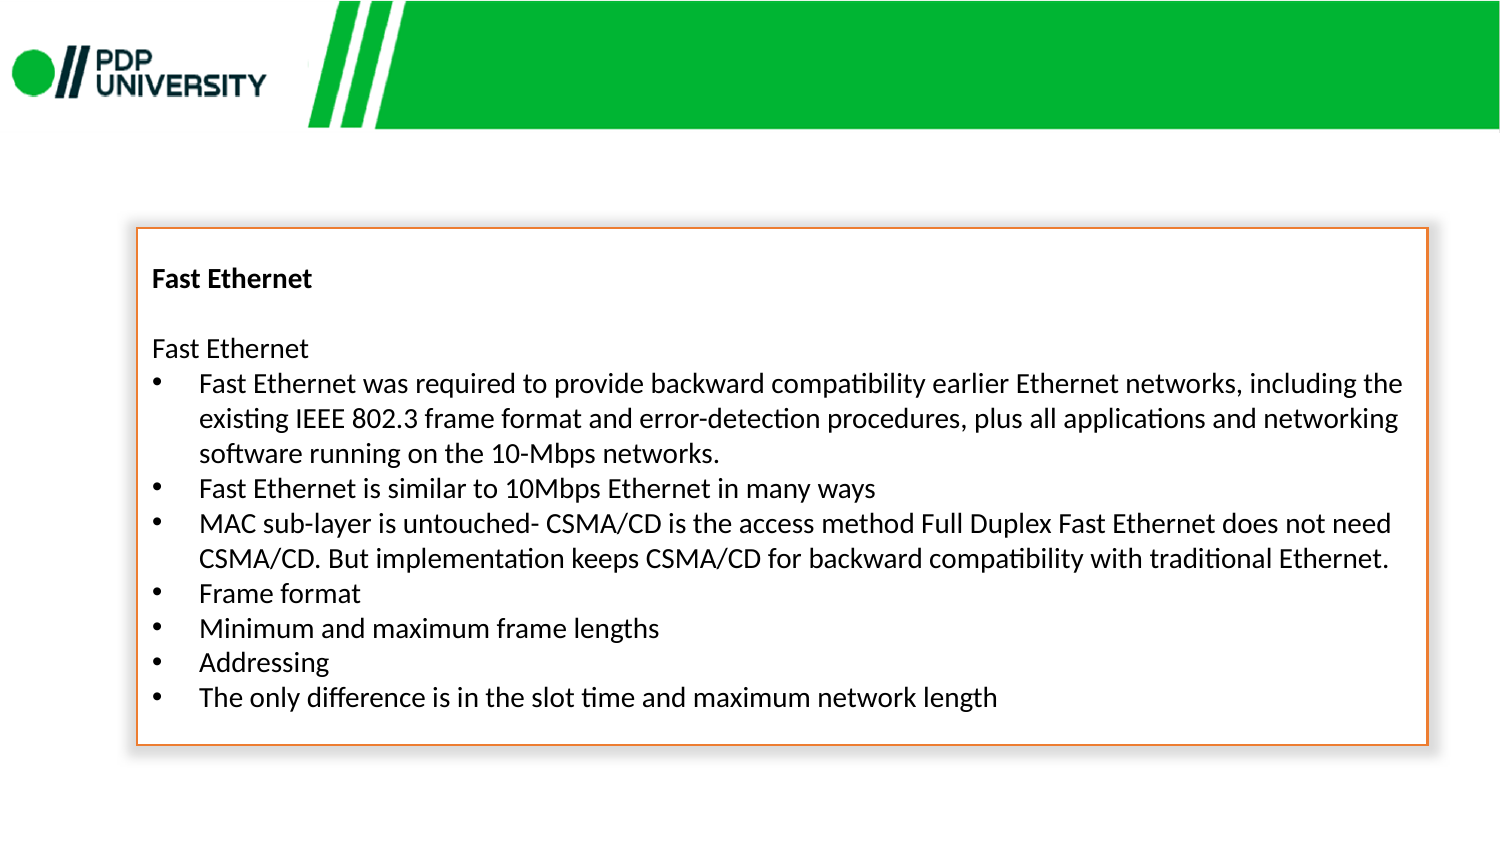

Fast Ethernet

Fast Ethernet
Fast Ethernet was required to provide backward compatibility earlier Ethernet networks, including the existing IEEE 802.3 frame format and error-detection procedures, plus all applications and networking software running on the 10-Mbps networks.
Fast Ethernet is similar to 10Mbps Ethernet in many ways
MAC sub-layer is untouched- CSMA/CD is the access method Full Duplex Fast Ethernet does not need CSMA/CD. But implementation keeps CSMA/CD for backward compatibility with traditional Ethernet.
Frame format
Minimum and maximum frame lengths
Addressing
The only difference is in the slot time and maximum network length